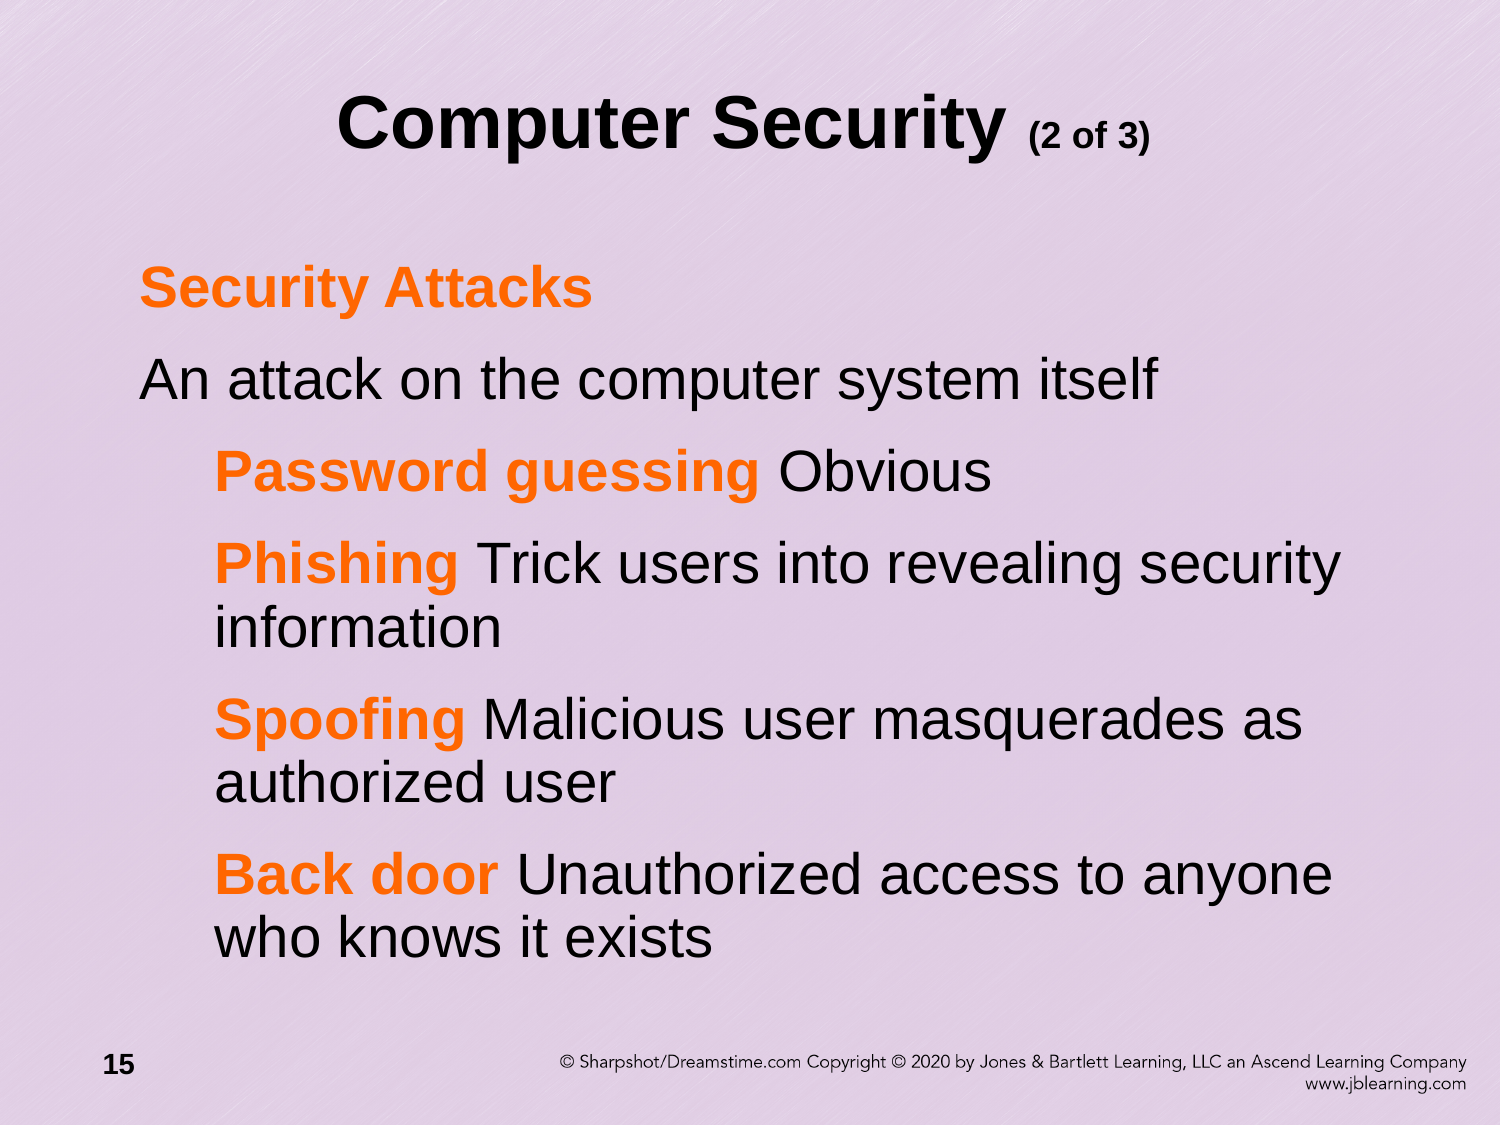

# Computer Security (2 of 3)
Security Attacks
An attack on the computer system itself
Password guessing Obvious
Phishing Trick users into revealing security information
Spoofing Malicious user masquerades as authorized user
Back door Unauthorized access to anyone who knows it exists

15